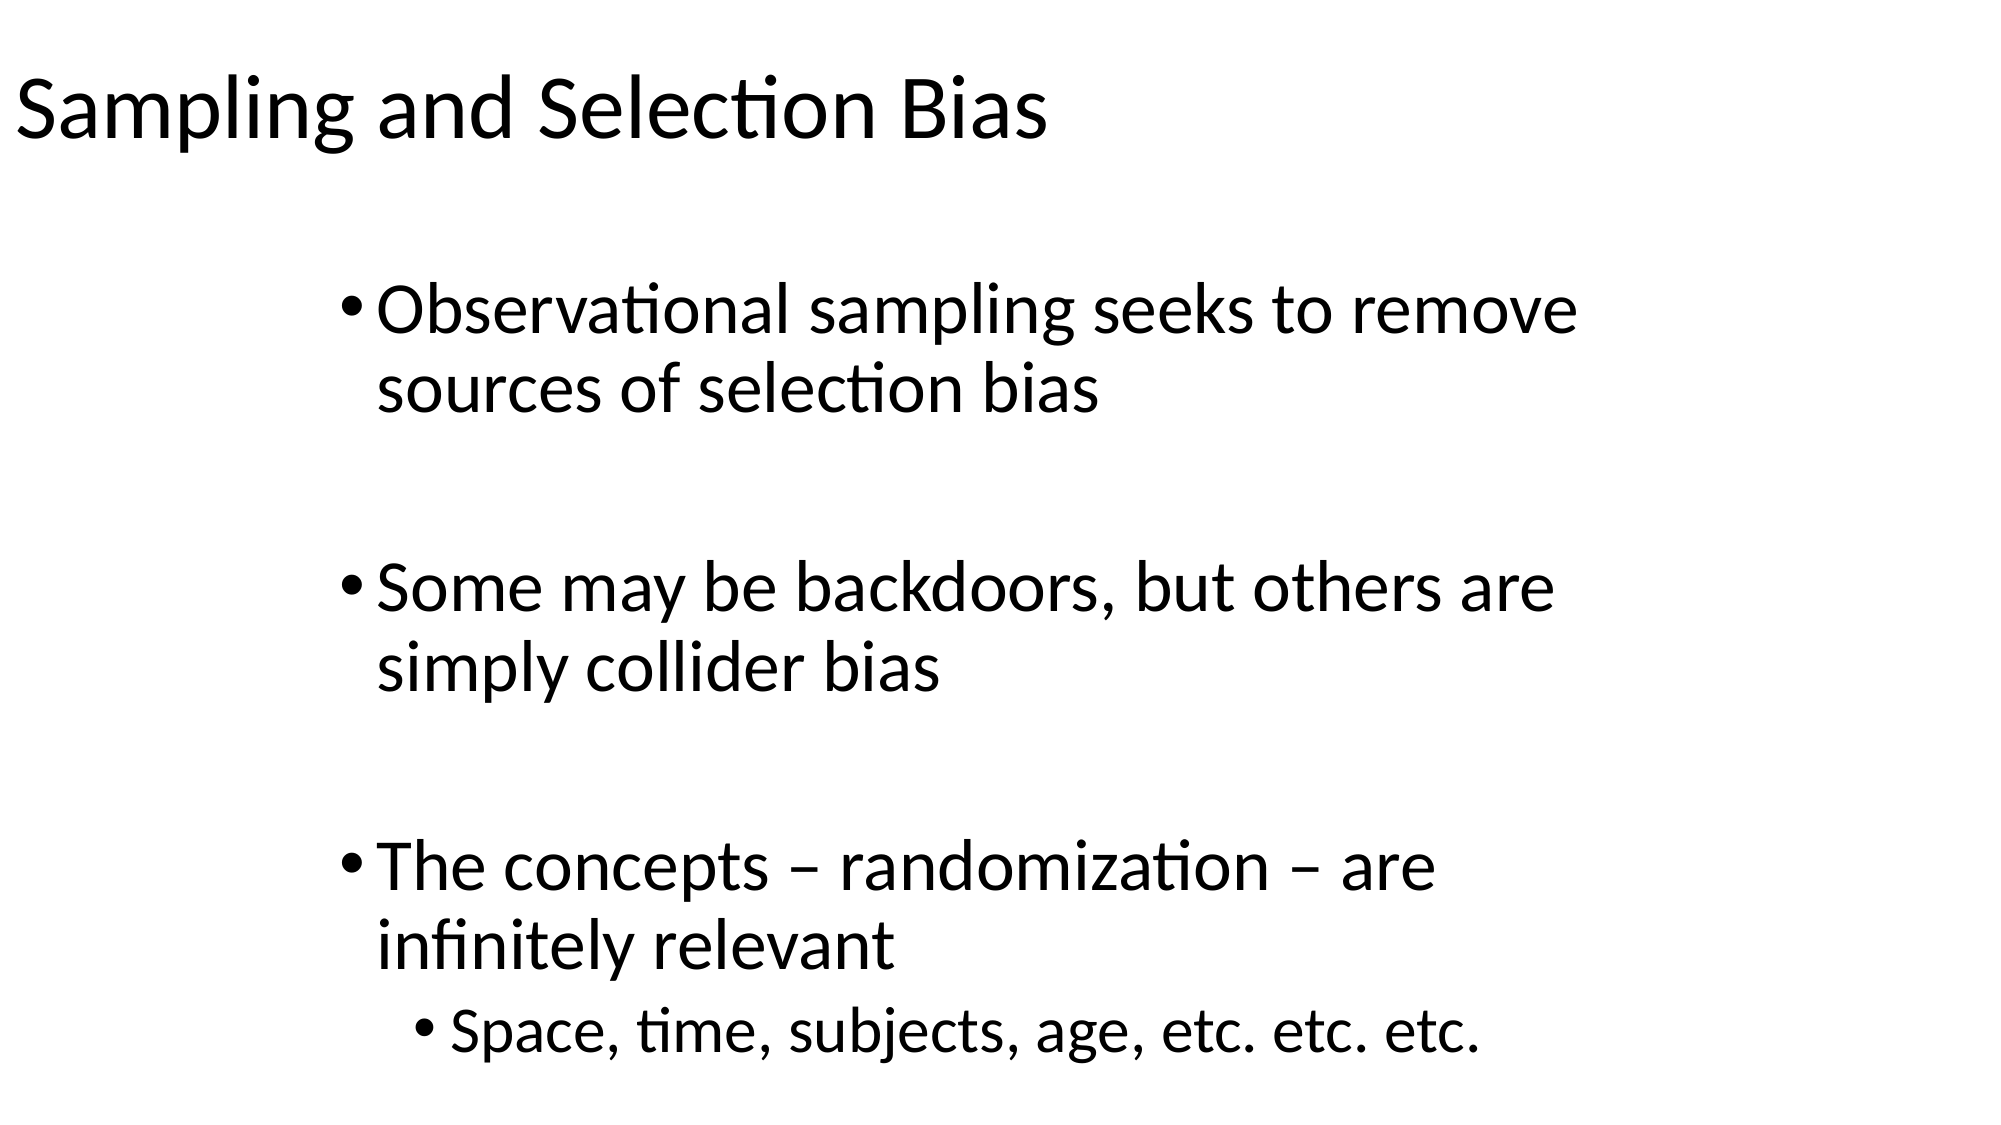

# Sampling and Selection Bias
Observational sampling seeks to remove sources of selection bias

Some may be backdoors, but others are simply collider bias

The concepts – randomization – are infinitely relevant
Space, time, subjects, age, etc. etc. etc.